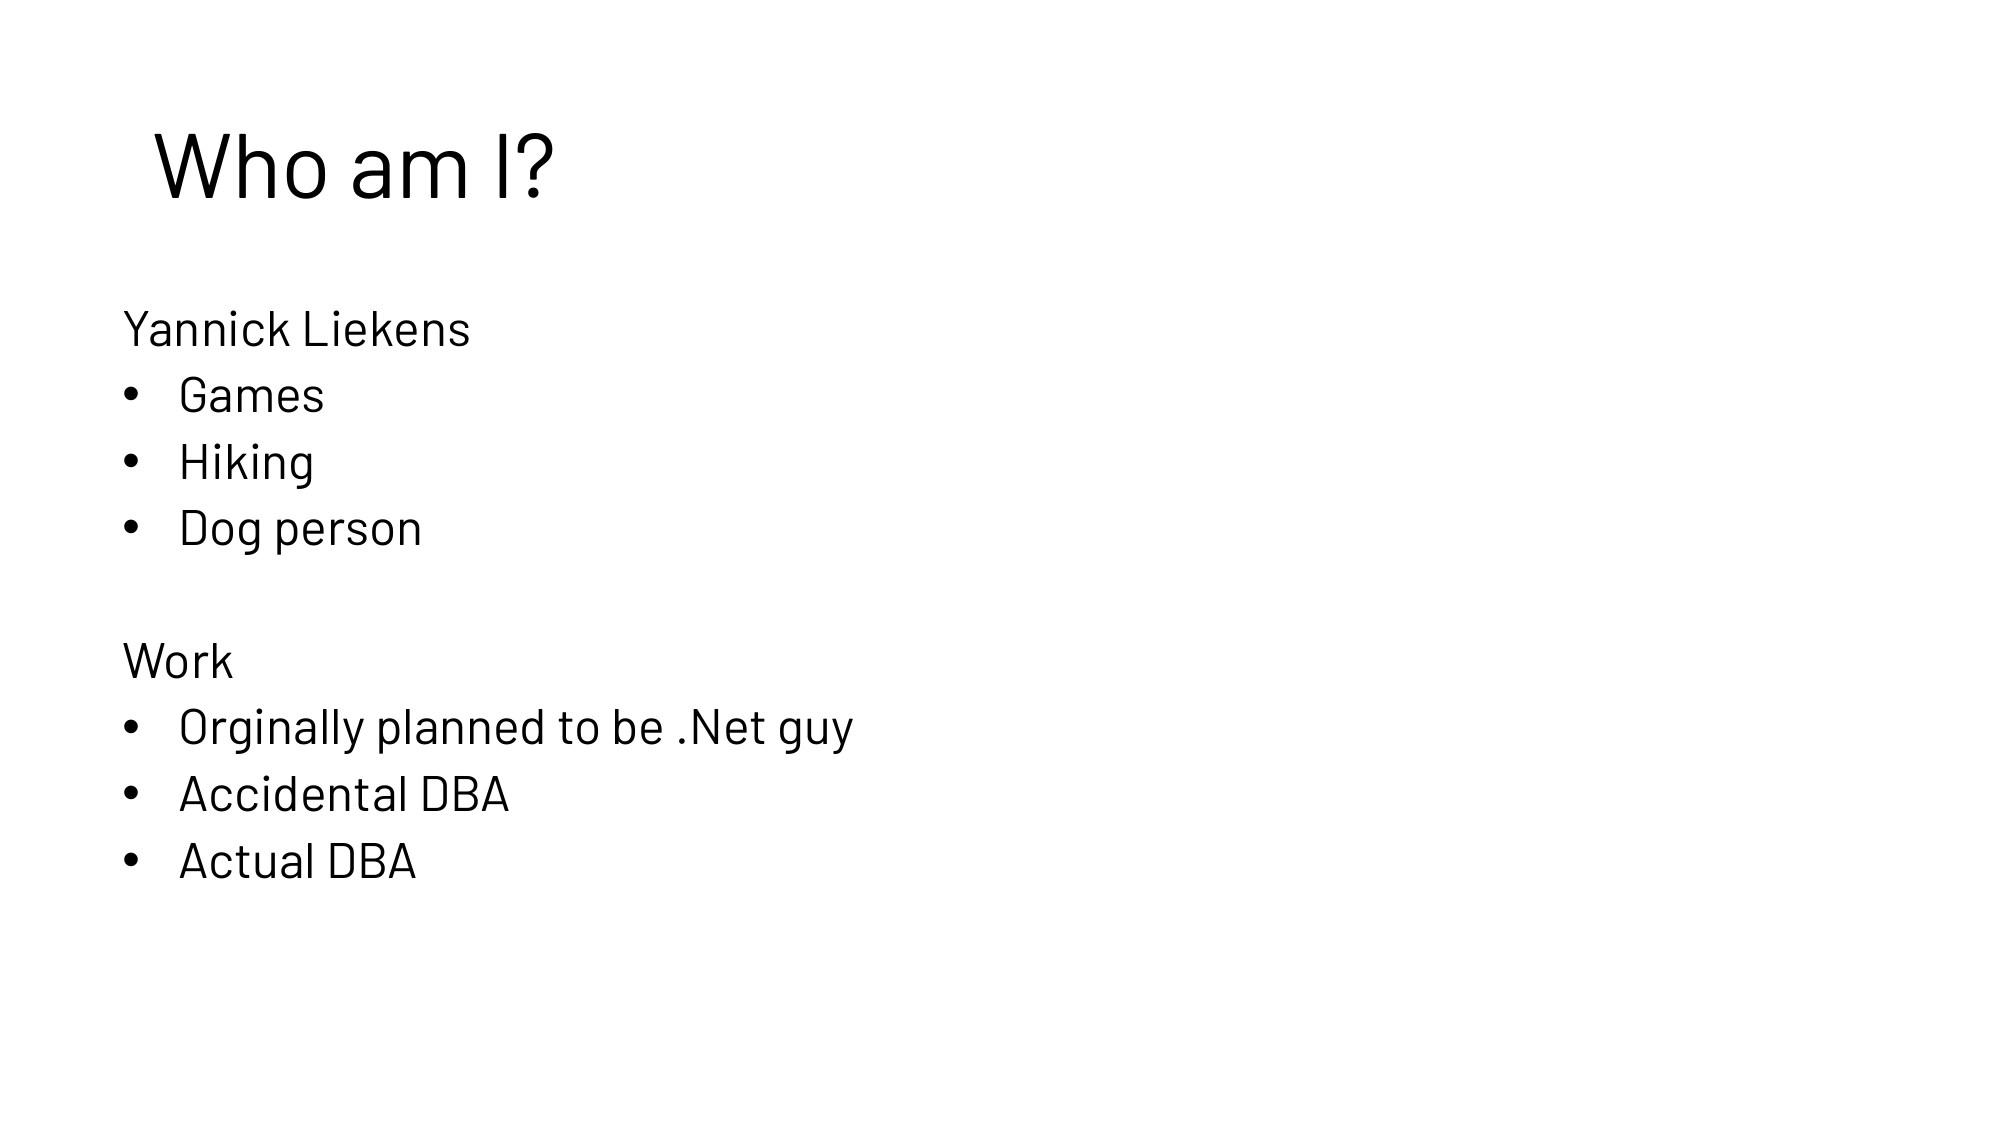

# Who am I?
Yannick Liekens
Games
Hiking
Dog person

Work
Orginally planned to be .Net guy
Accidental DBA
Actual DBA